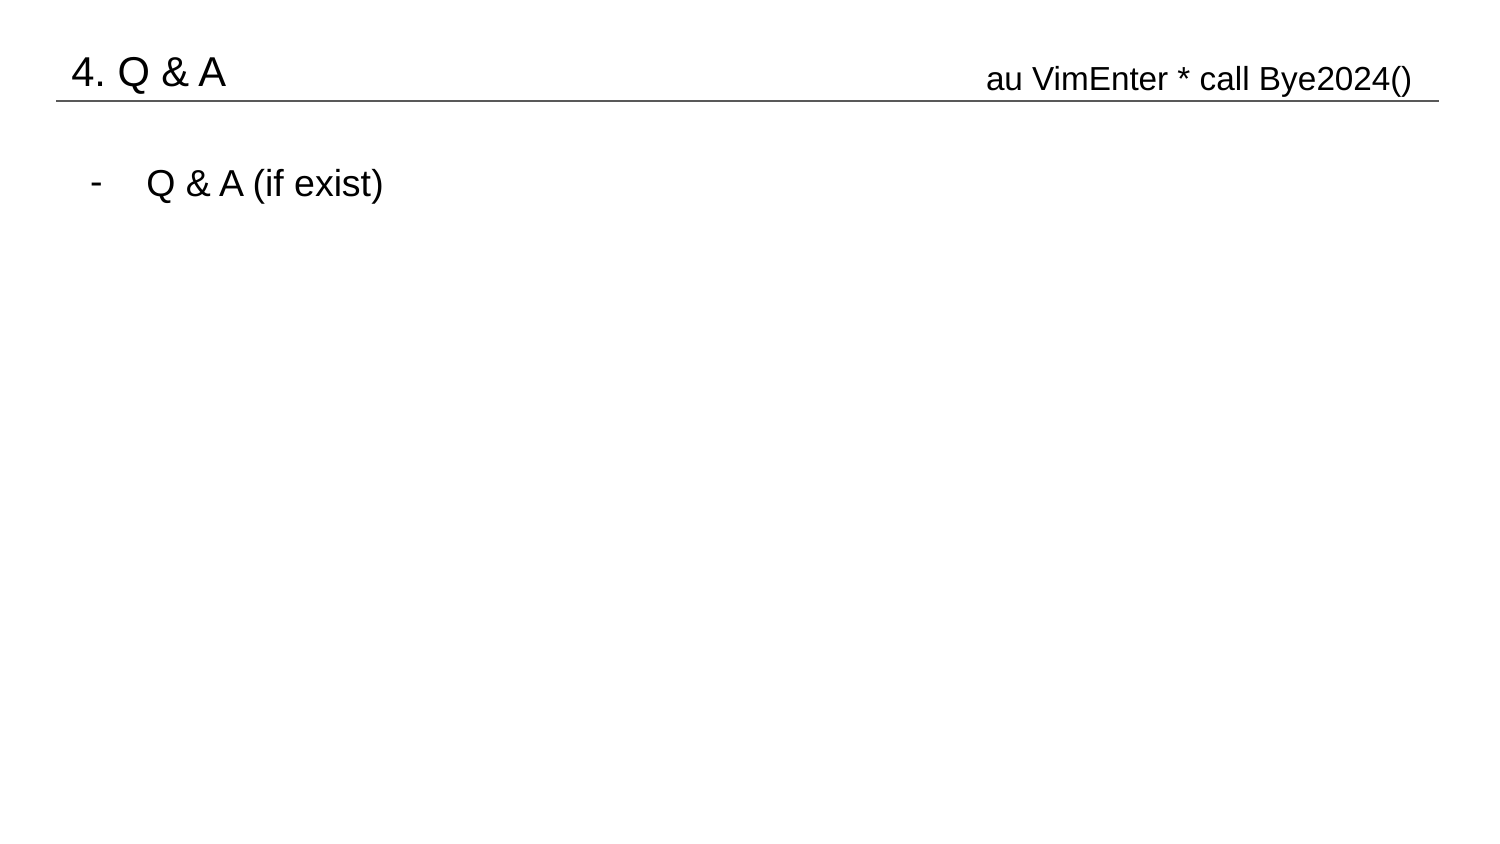

4. Q & A
au VimEnter * call Bye2024()
Q & A (if exist)